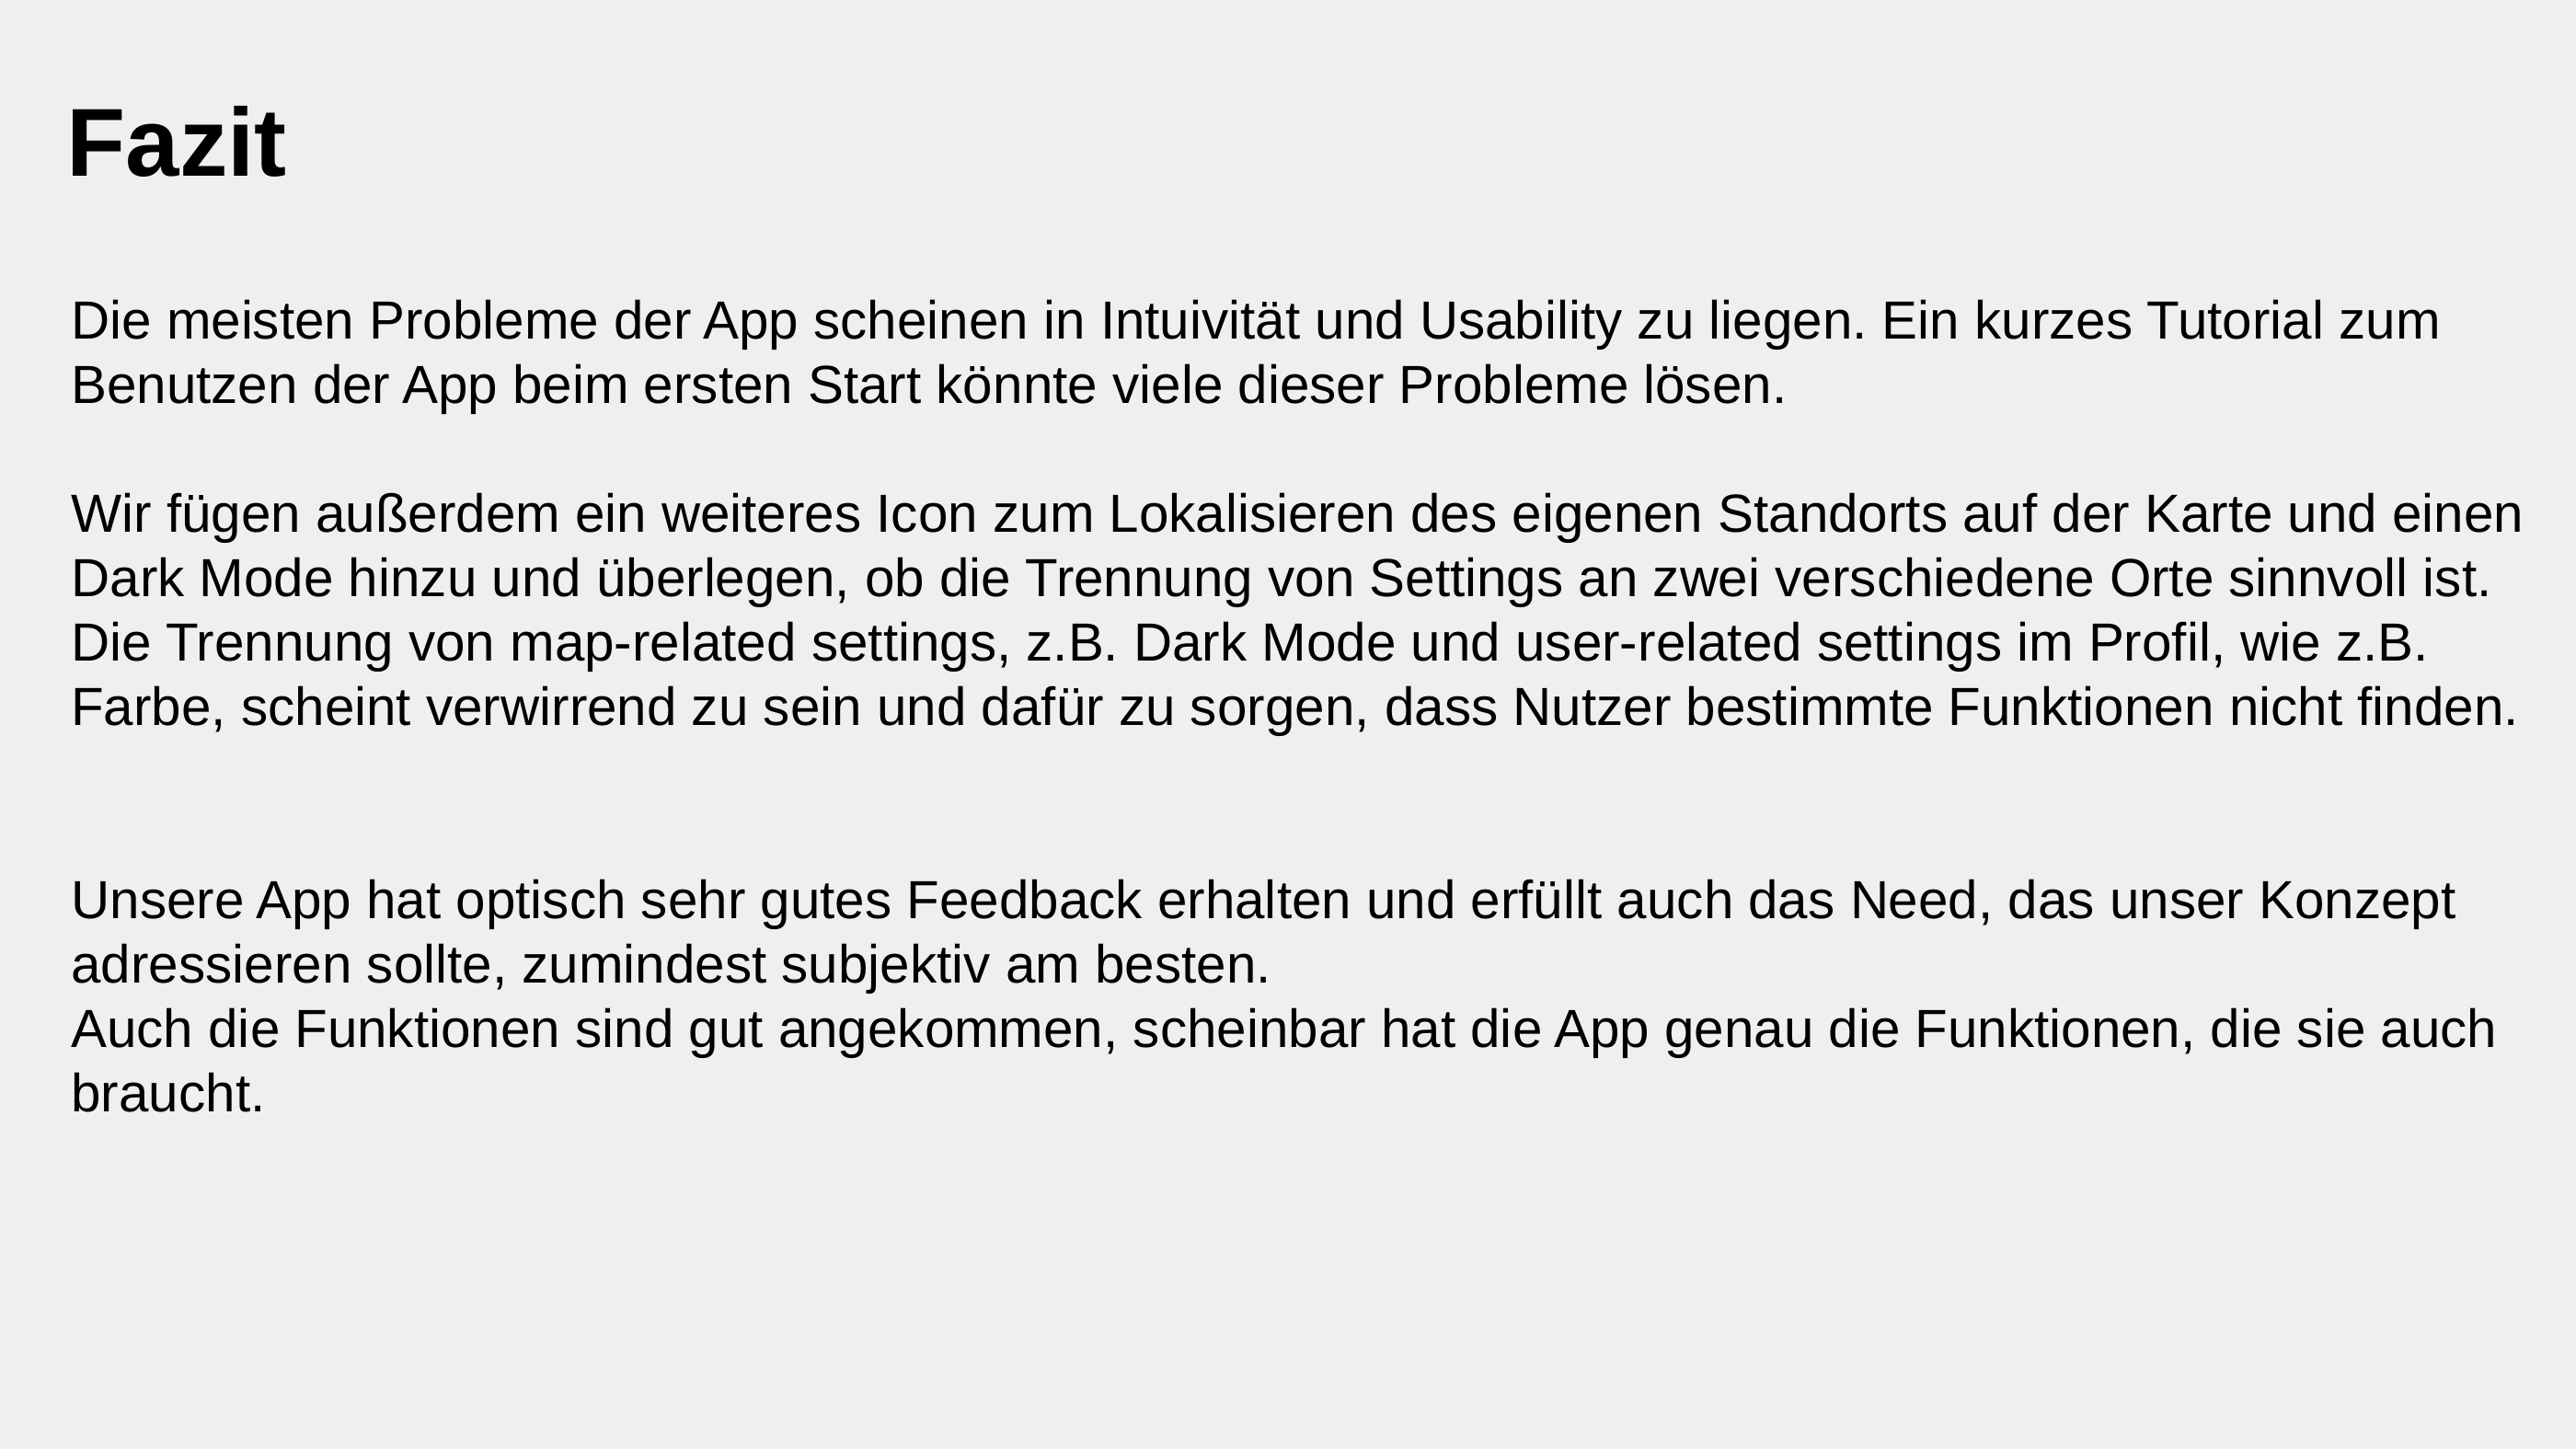

Fazit
Die meisten Probleme der App scheinen in Intuivität und Usability zu liegen. Ein kurzes Tutorial zum Benutzen der App beim ersten Start könnte viele dieser Probleme lösen.

Wir fügen außerdem ein weiteres Icon zum Lokalisieren des eigenen Standorts auf der Karte und einen Dark Mode hinzu und überlegen, ob die Trennung von Settings an zwei verschiedene Orte sinnvoll ist.
Die Trennung von map-related settings, z.B. Dark Mode und user-related settings im Profil, wie z.B. Farbe, scheint verwirrend zu sein und dafür zu sorgen, dass Nutzer bestimmte Funktionen nicht finden.

Unsere App hat optisch sehr gutes Feedback erhalten und erfüllt auch das Need, das unser Konzept adressieren sollte, zumindest subjektiv am besten.
Auch die Funktionen sind gut angekommen, scheinbar hat die App genau die Funktionen, die sie auch braucht.